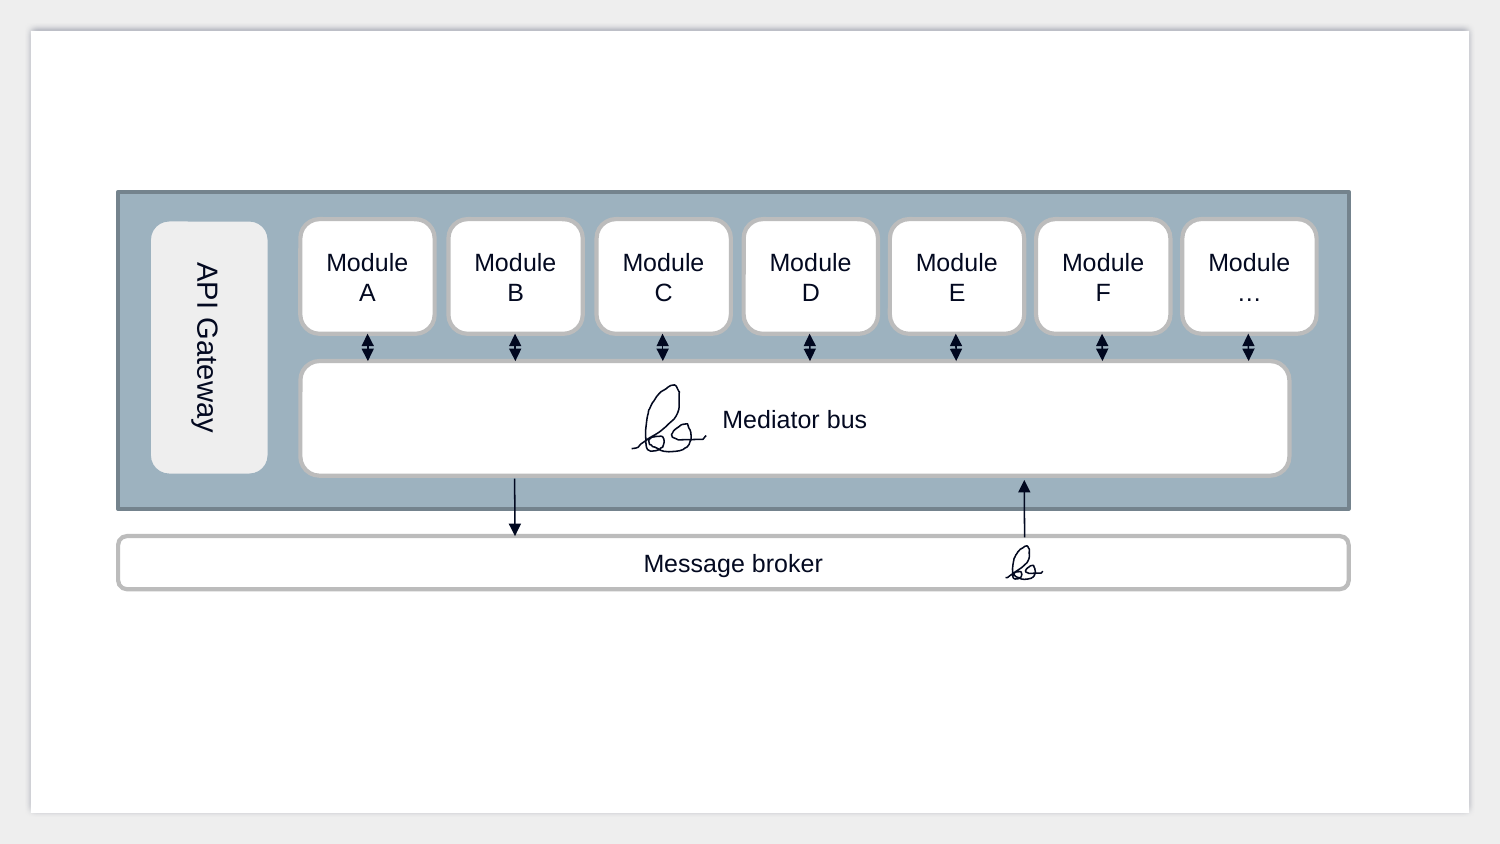

#

Module …
Module F
Module A
Module B
Module C
Module E
Module D
API Gateway
Mediator bus

Message broker